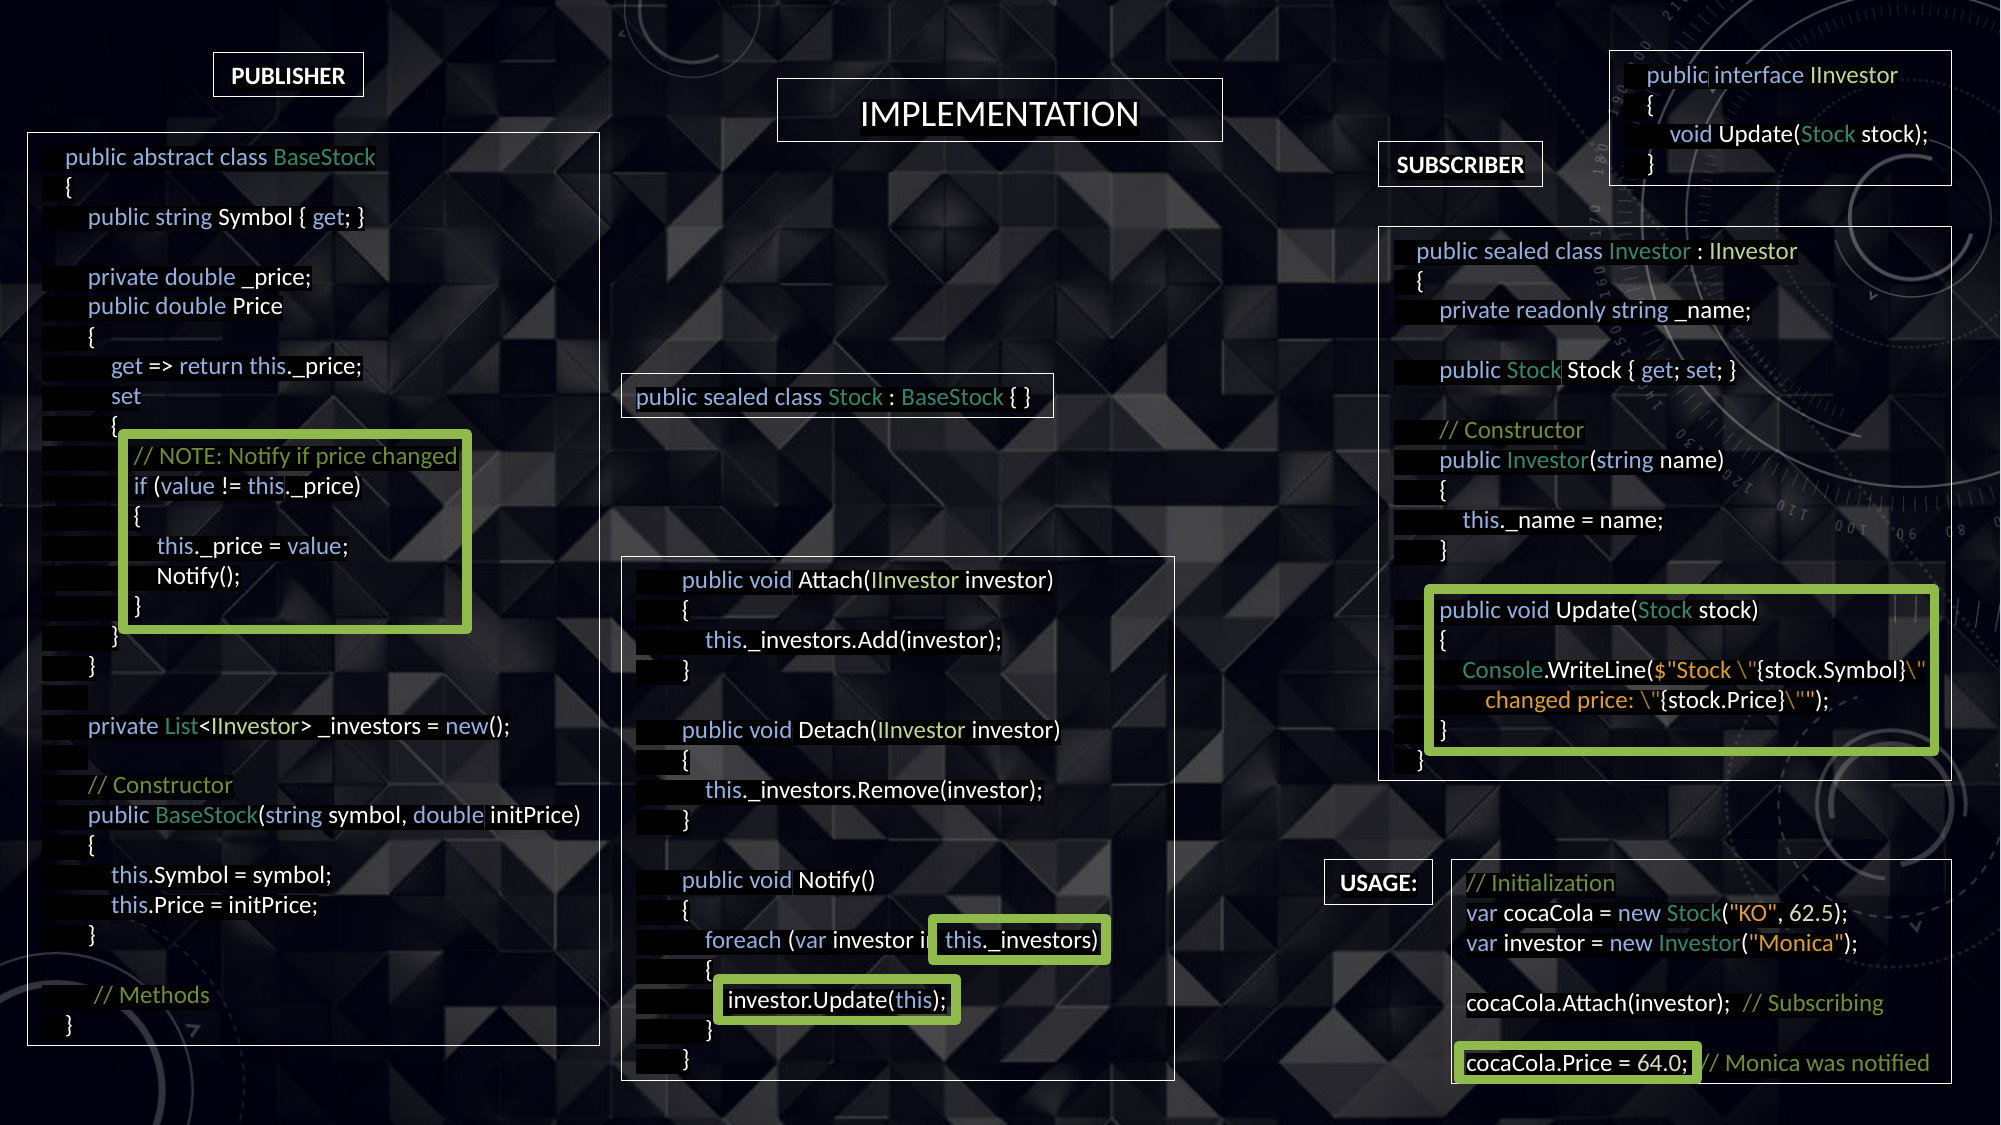

public interface IInvestor
    {
        void Update(Stock stock);
    }
PUBLISHER
Implementation
    public abstract class BaseStock
    {
        public string Symbol { get; }
        private double _price;
        public double Price
        {
            get => return this._price;
            set
            {
                // NOTE: Notify if price changed
                if (value != this._price)
                {
                    this._price = value;
                    Notify();
                }
            }
        }
        private List<IInvestor> _investors = new();
        // Constructor
        public BaseStock(string symbol, double initPrice)
        {
            this.Symbol = symbol;
            this.Price = initPrice;
        }
         // Methods
    }
SUBSCRIBER
    public sealed class Investor : IInvestor
    {
        private readonly string _name;
        public Stock Stock { get; set; }
        // Constructor
        public Investor(string name)
        {
            this._name = name;
        }
        public void Update(Stock stock)
        {
            Console.WriteLine($"Stock \"{stock.Symbol}\"
                changed price: \"{stock.Price}\"");
        }
    }
public sealed class Stock : BaseStock { }

        public void Attach(IInvestor investor)
        {
            this._investors.Add(investor);
        }
        public void Detach(IInvestor investor)
        {
            this._investors.Remove(investor);
        }
        public void Notify()
        {
            foreach (var investor in this._investors)
            {
                investor.Update(this);
            }
        }

USAGE:
// Initialization
var cocaCola = new Stock("KO", 62.5);
var investor = new Investor("Monica");
cocaCola.Attach(investor);  // Subscribing
cocaCola.Price = 64.0;  // Monica was notified